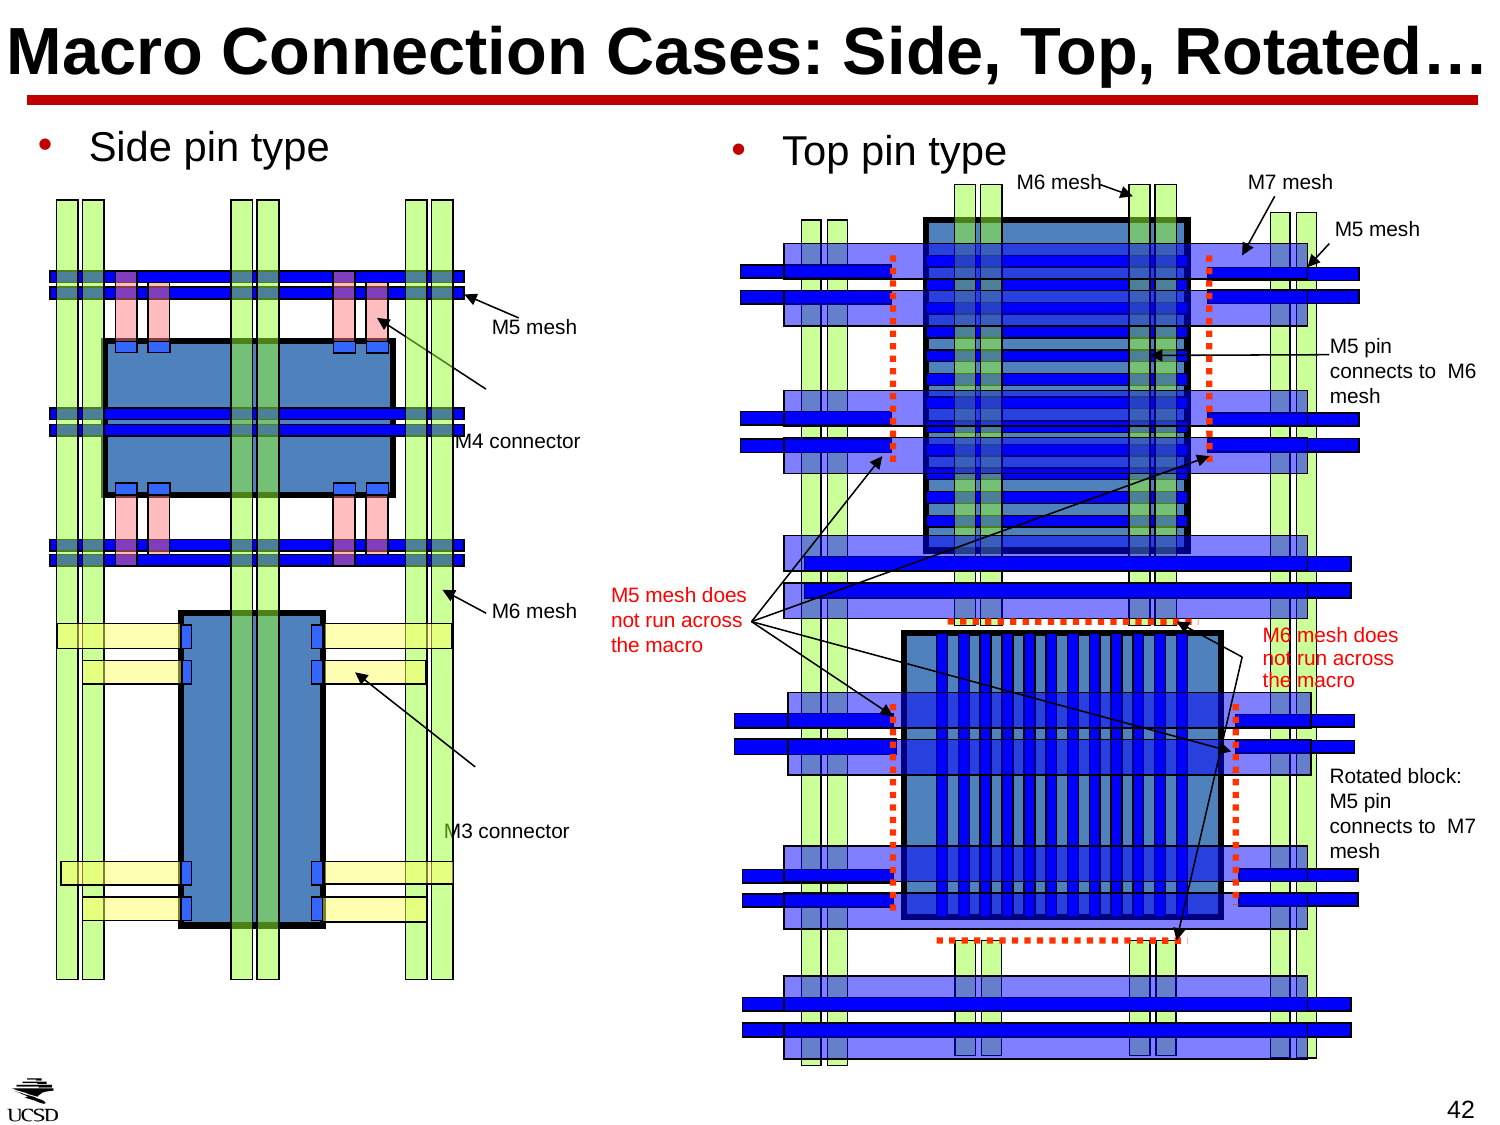

Macro Connection Cases: Side, Top, Rotated…
 Side pin type
 Top pin type
M6 mesh
M7 mesh

M5 mesh

M5 pin  connects to  M6 mesh

M6 mesh does
not run across
the macro

Rotated block: M5 pin  connects to  M7 mesh

M5 mesh

M6 mesh

M4 connector
M5 mesh does
not run across
the macro
M3 connector